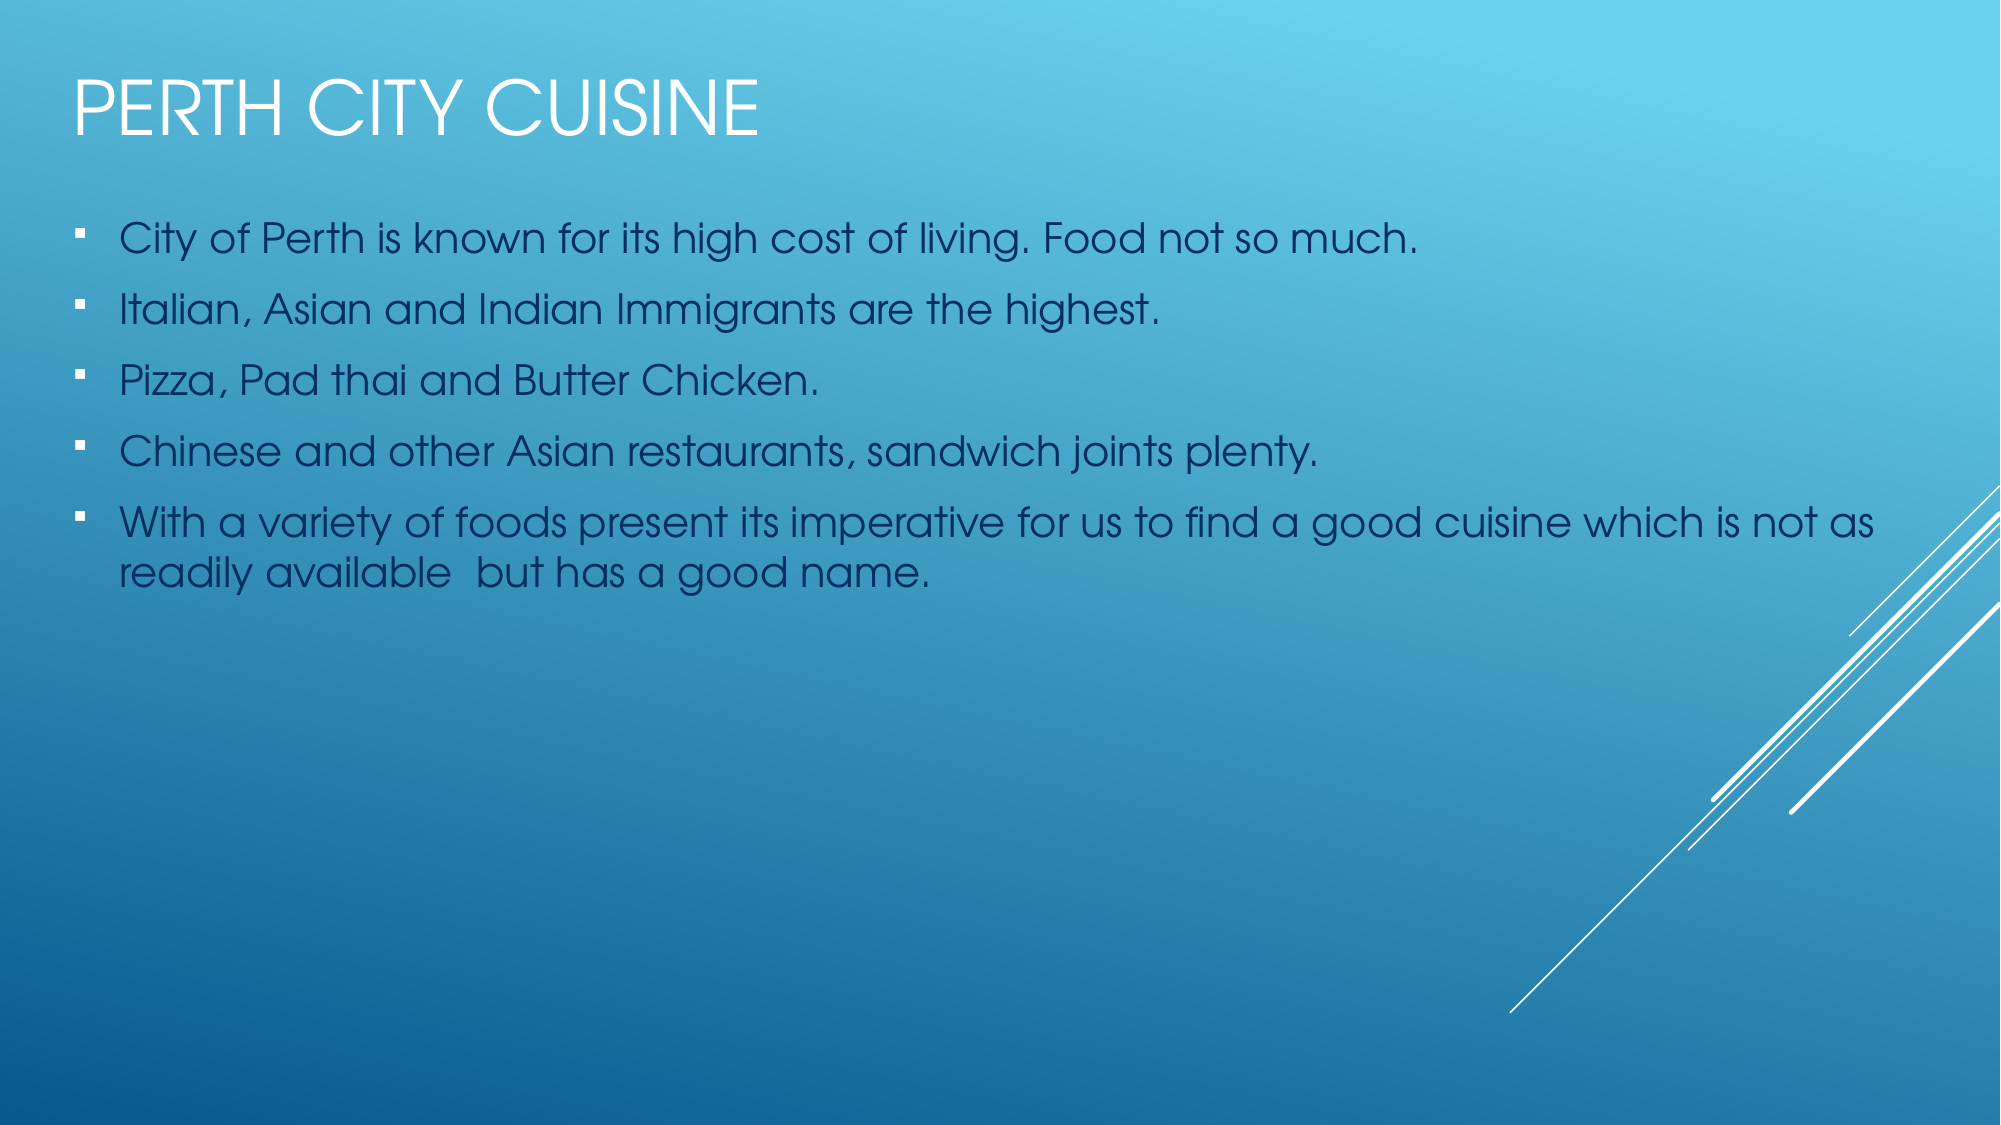

# Perth City Cuisine
City of Perth is known for its high cost of living. Food not so much.
Italian, Asian and Indian Immigrants are the highest.
Pizza, Pad thai and Butter Chicken.
Chinese and other Asian restaurants, sandwich joints plenty.
With a variety of foods present its imperative for us to find a good cuisine which is not as readily available  but has a good name.